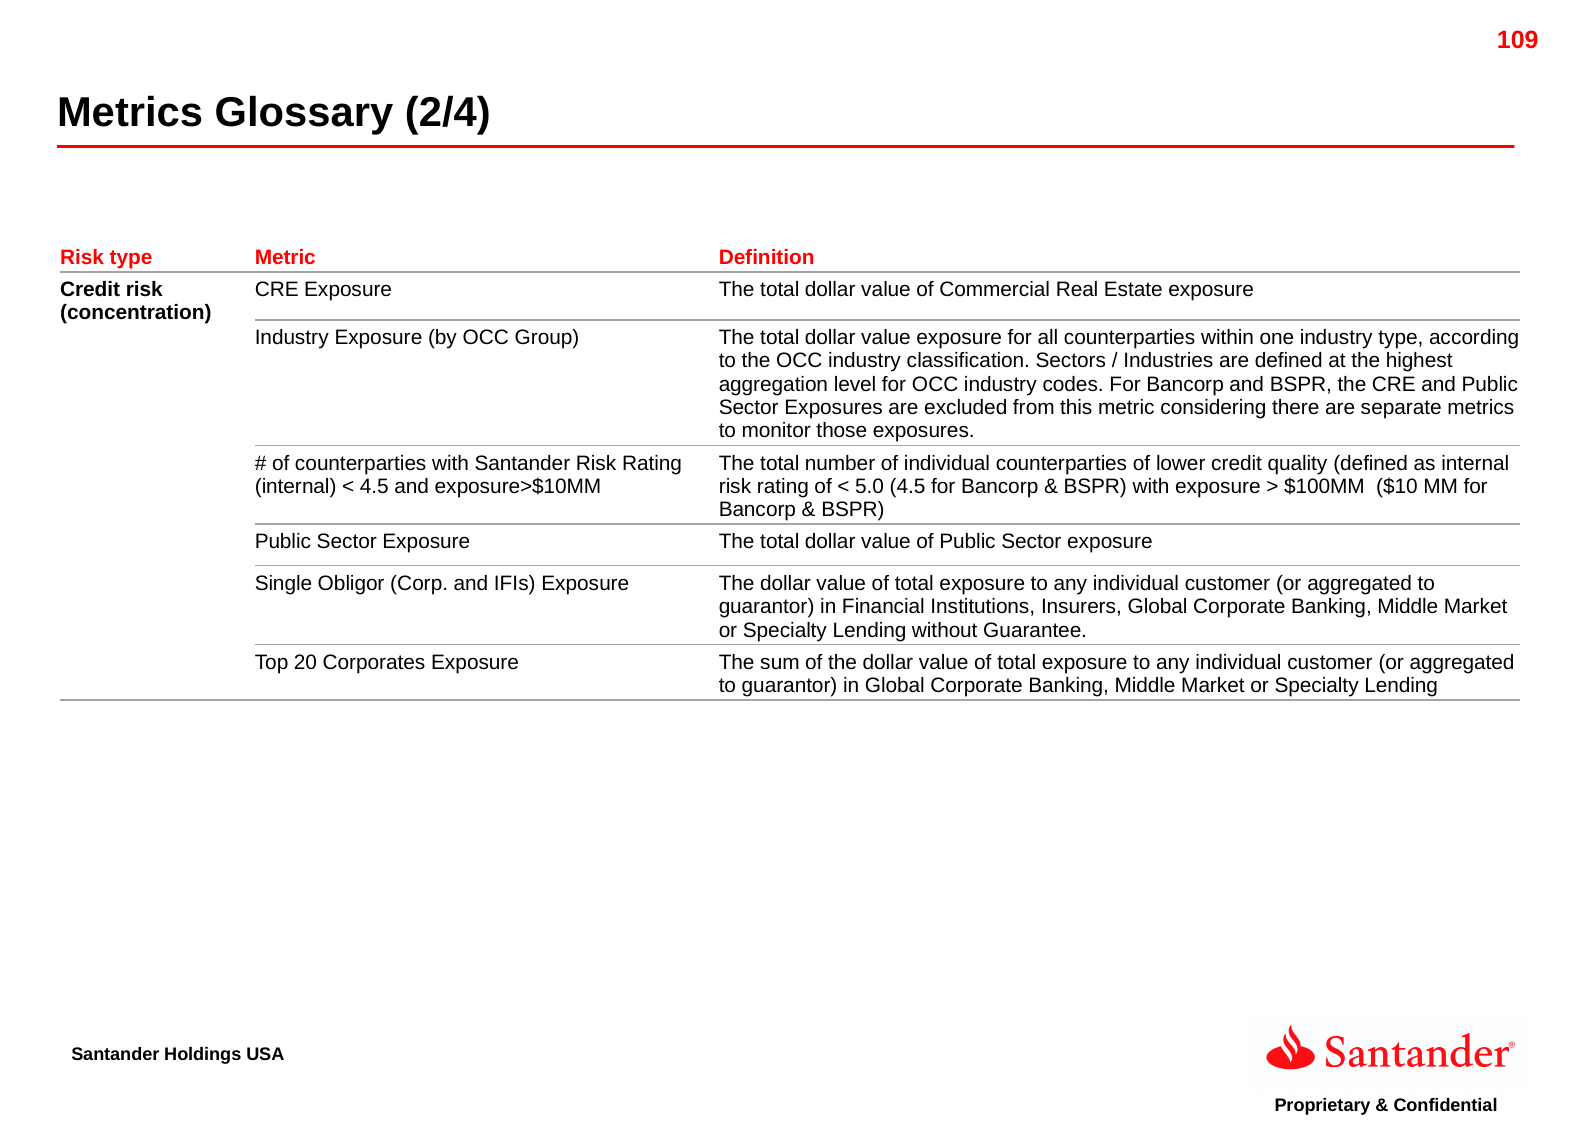

Metrics Glossary (2/4)
| Risk type | Metric | Definition |
| --- | --- | --- |
| Credit risk (concentration) | CRE Exposure | The total dollar value of Commercial Real Estate exposure |
|  | Industry Exposure (by OCC Group) | The total dollar value exposure for all counterparties within one industry type, according to the OCC industry classification. Sectors / Industries are defined at the highest aggregation level for OCC industry codes. For Bancorp and BSPR, the CRE and Public Sector Exposures are excluded from this metric considering there are separate metrics to monitor those exposures. |
|  | # of counterparties with Santander Risk Rating (internal) < 4.5 and exposure>$10MM | The total number of individual counterparties of lower credit quality (defined as internal risk rating of < 5.0 (4.5 for Bancorp & BSPR) with exposure > $100MM ($10 MM for Bancorp & BSPR) |
|  | Public Sector Exposure | The total dollar value of Public Sector exposure |
|  | Single Obligor (Corp. and IFIs) Exposure | The dollar value of total exposure to any individual customer (or aggregated to guarantor) in Financial Institutions, Insurers, Global Corporate Banking, Middle Market or Specialty Lending without Guarantee. |
|  | Top 20 Corporates Exposure | The sum of the dollar value of total exposure to any individual customer (or aggregated to guarantor) in Global Corporate Banking, Middle Market or Specialty Lending |